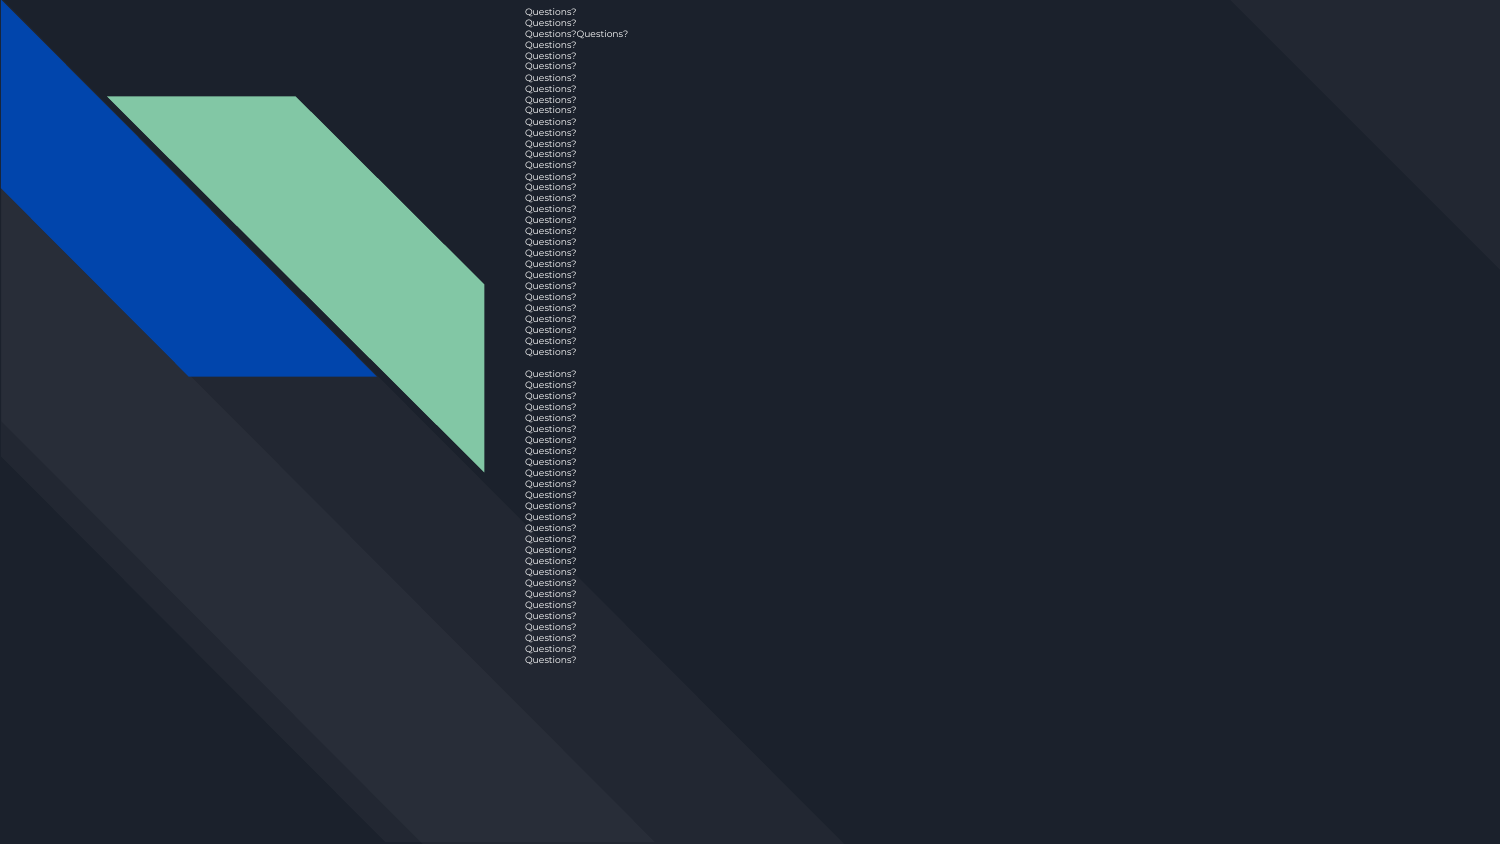

# Questions?
Questions?
Questions?Questions?
Questions?
Questions?
Questions?
Questions?
Questions?
Questions?
Questions?
Questions?
Questions?
Questions?
Questions?
Questions?
Questions?
Questions?
Questions?
Questions?
Questions?
Questions?
Questions?
Questions?
Questions?
Questions?
Questions?
Questions?
Questions?
Questions?
Questions?
Questions?
Questions?

Questions?
Questions?
Questions?
Questions?
Questions?
Questions?
Questions?
Questions?
Questions?
Questions?
Questions?
Questions?
Questions?
Questions?
Questions?
Questions?
Questions?
Questions?
Questions?
Questions?
Questions?
Questions?
Questions?
Questions?
Questions?
Questions?
Questions?